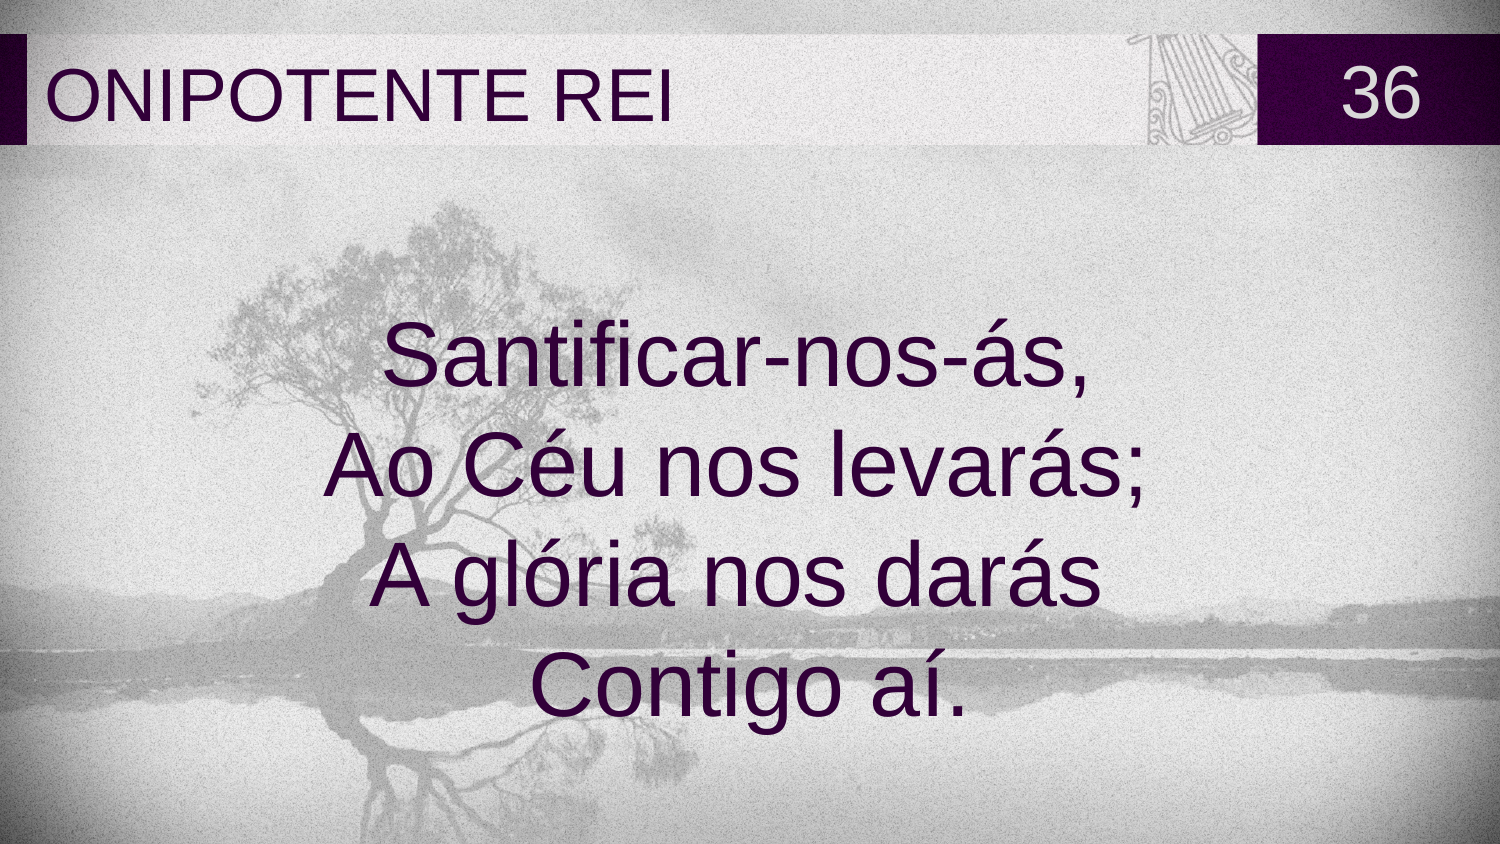

# ONIPOTENTE REI
36
Santificar-nos-ás,
Ao Céu nos levarás;
A glória nos darás
Contigo aí.